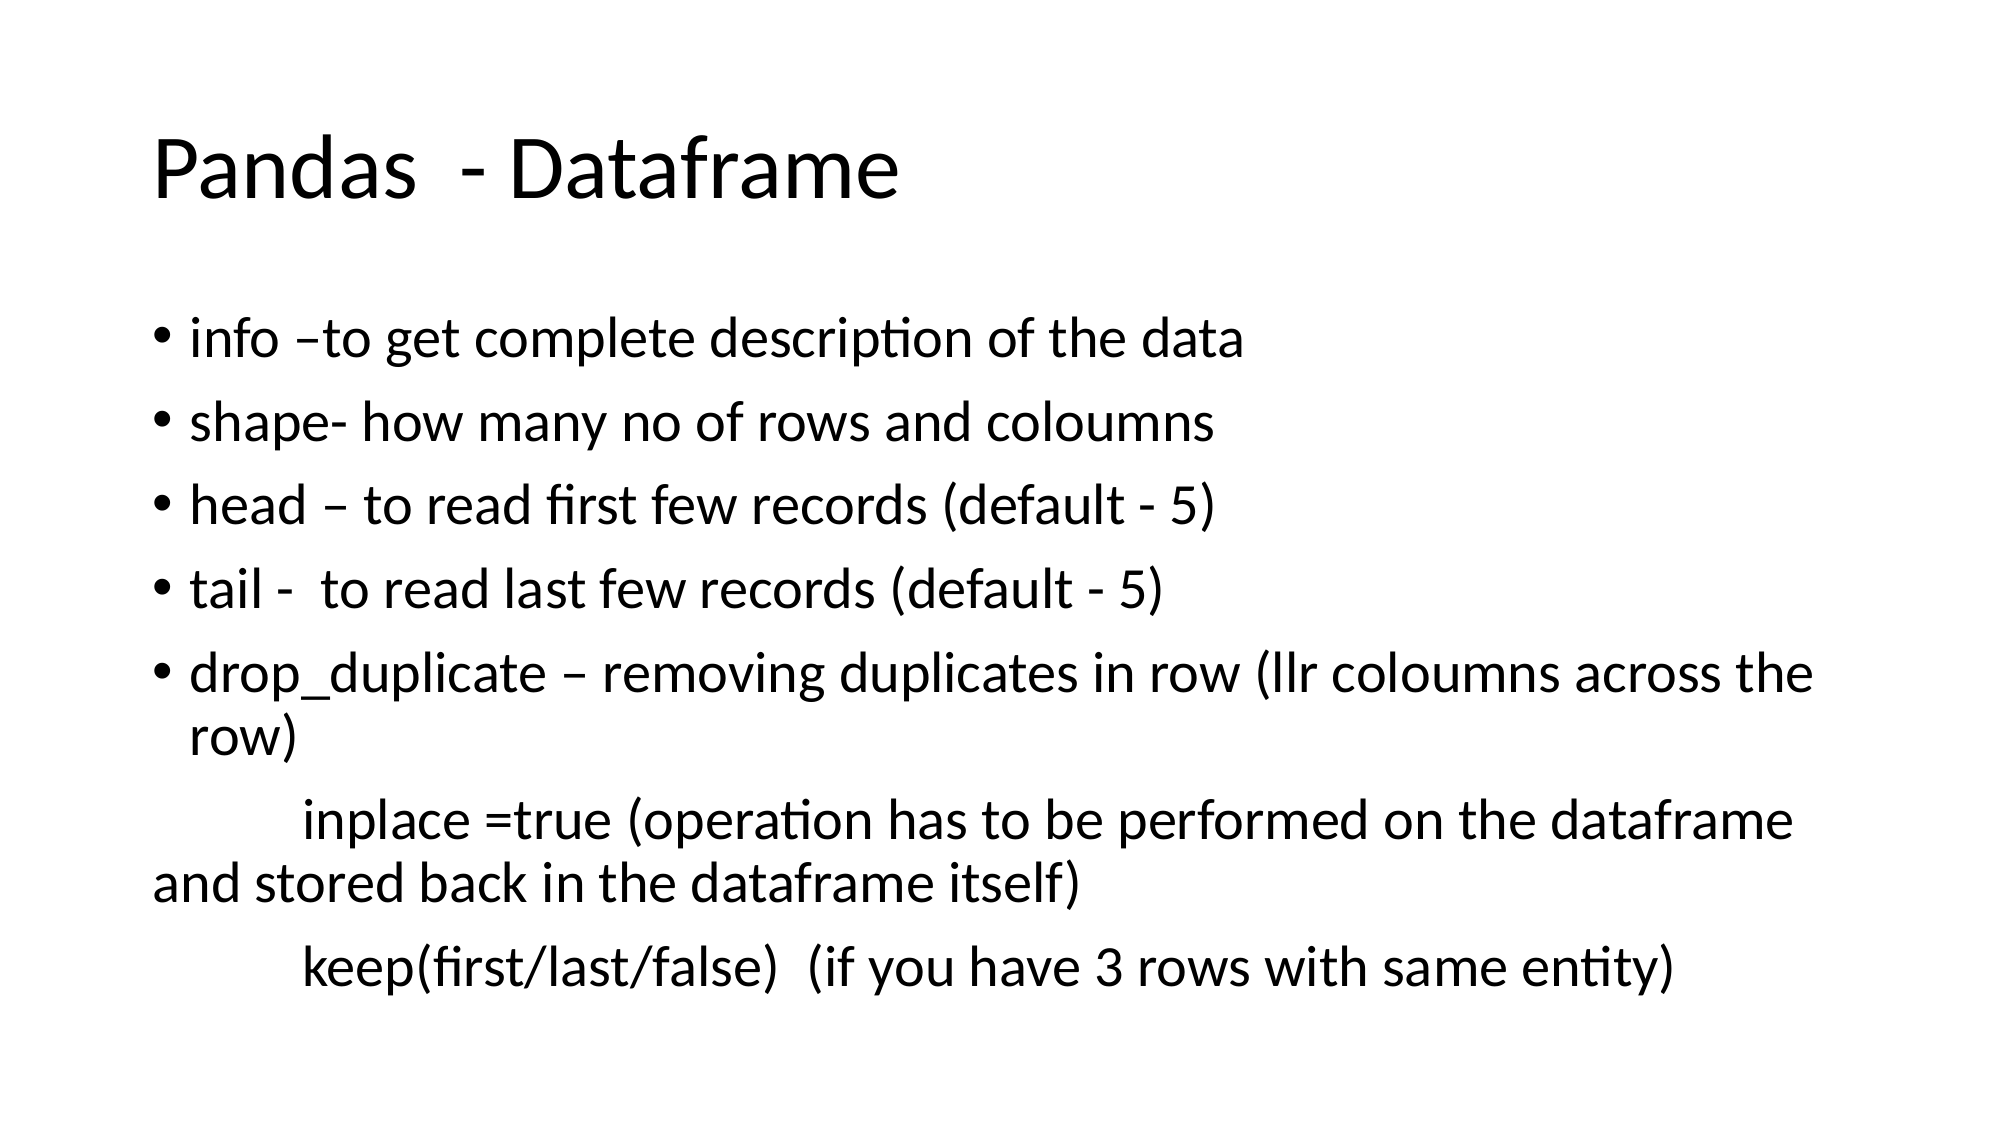

# Pandas  - Dataframe
info –to get complete description of the data
shape- how many no of rows and coloumns
head – to read first few records (default - 5)
tail -  to read last few records (default - 5)
drop_duplicate – removing duplicates in row (llr coloumns across the row)
	inplace =true (operation has to be performed on the dataframe and stored back in the dataframe itself)
	keep(first/last/false)  (if you have 3 rows with same entity)